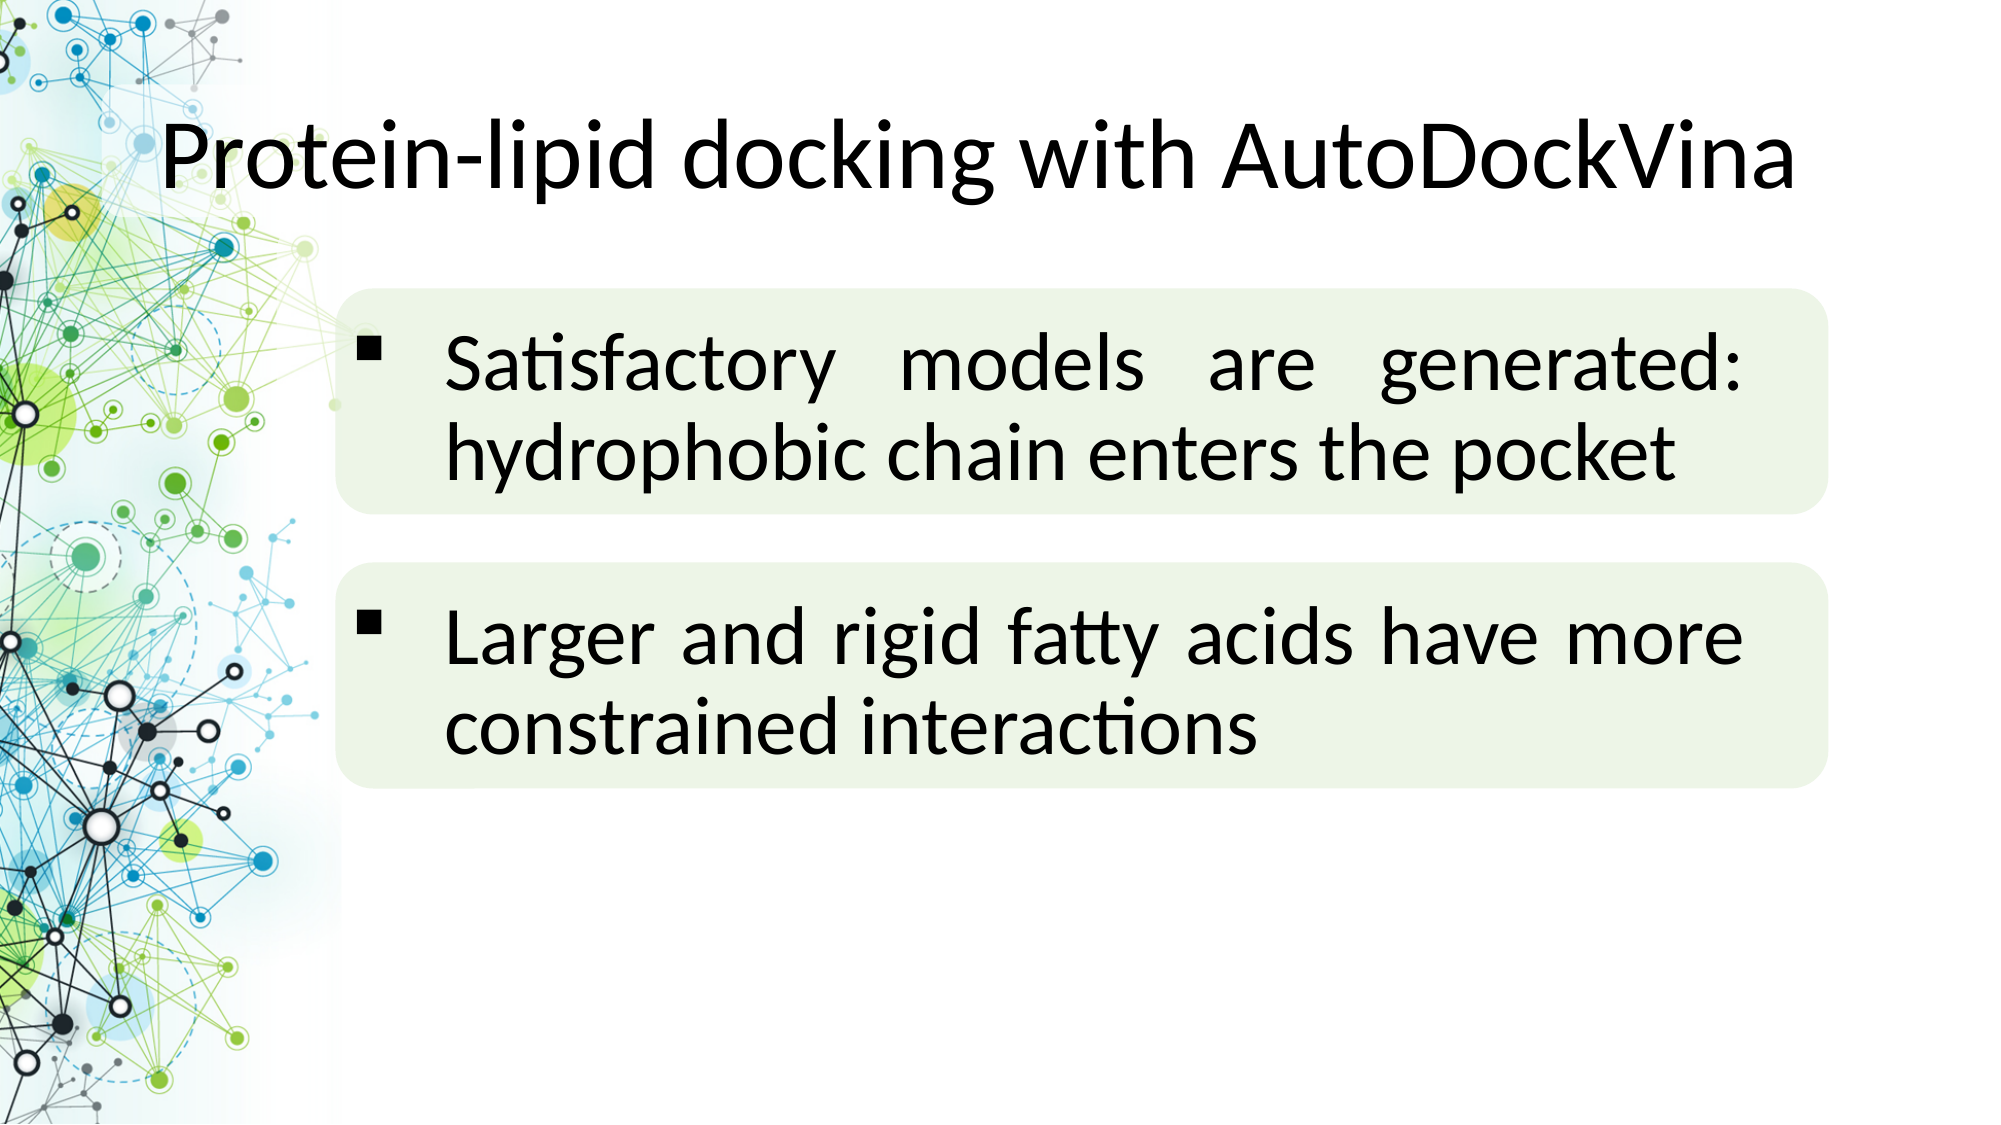

Protein-lipid docking with AutoDockVina

Satisfactory models are generated: hydrophobic chain enters the pocket

Larger and rigid fatty acids have more constrained interactions